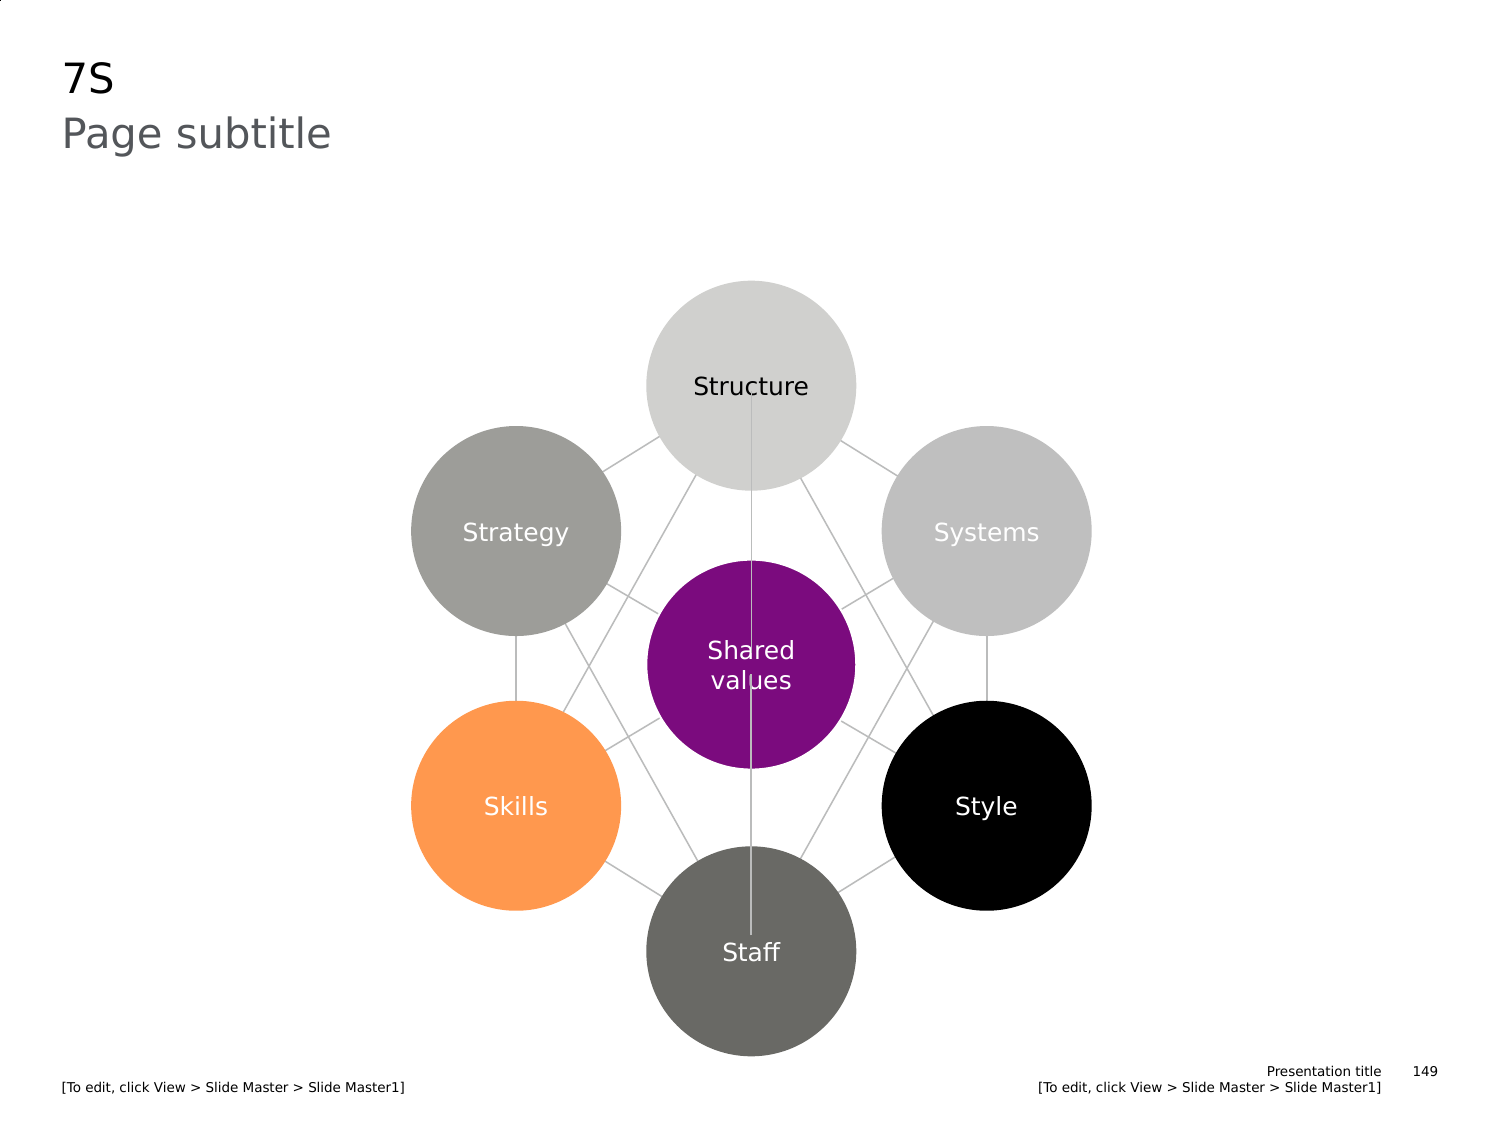

# 7S
Page subtitle
Structure
Strategy
Systems
Shared values
Skills
Style
Staff